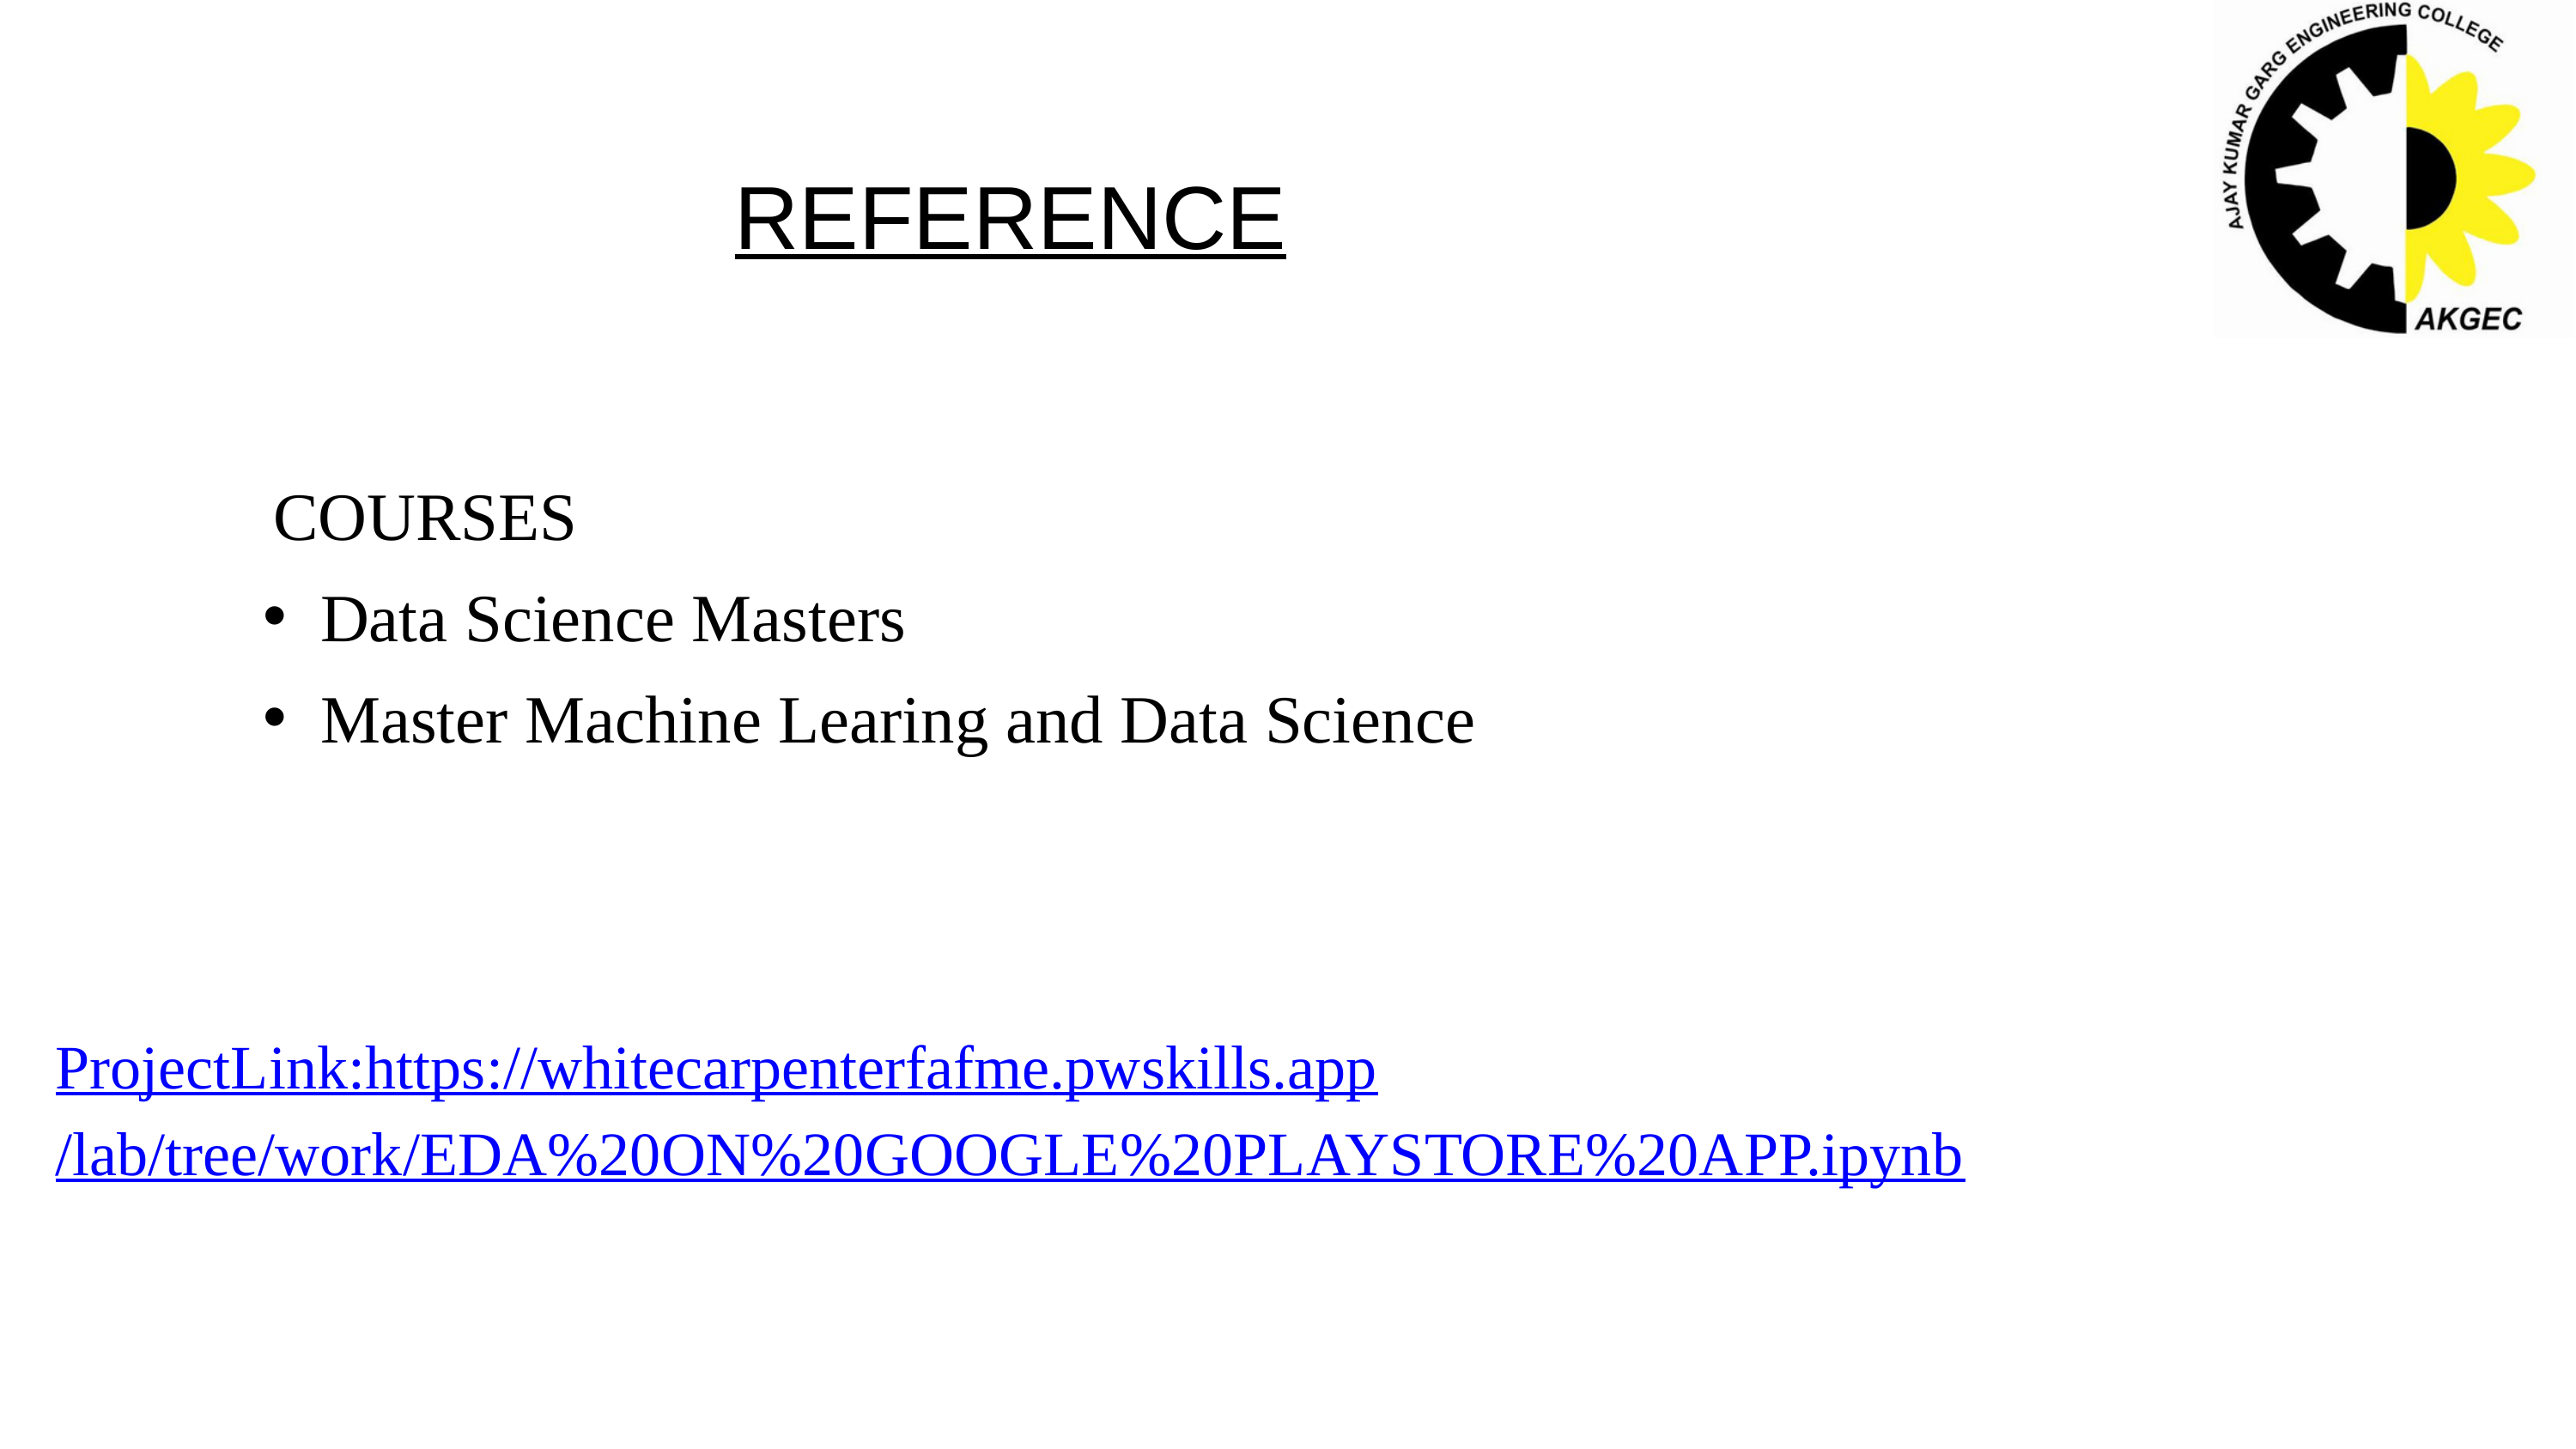

REFERENCE
    COURSES
Data Science Masters
Master Machine Learing and Data Science
ProjectLink:https://whitecarpenterfafme.pwskills.app/lab/tree/work/EDA%20ON%20GOOGLE%20PLAYSTORE%20APP.ipynb